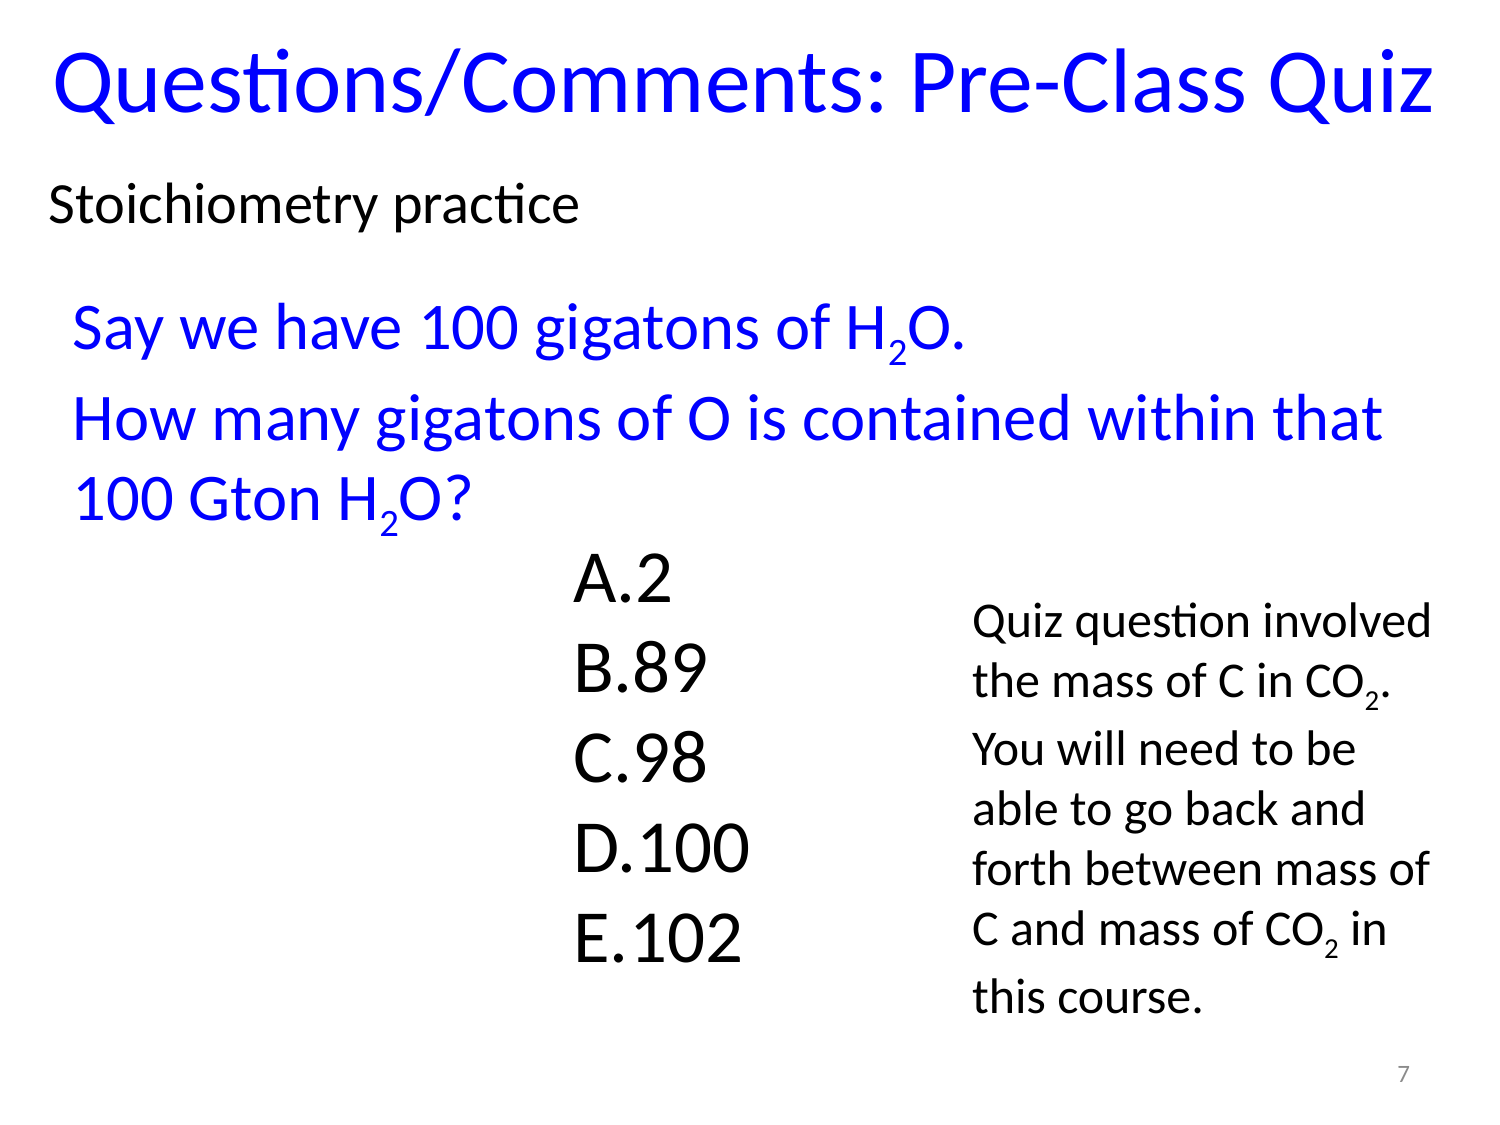

Questions/Comments: Pre-Class Quiz
Stoichiometry practice
Say we have 100 gigatons of H2O.
How many gigatons of O is contained within that 100 Gton H2O?
2
89
98
100
102
Quiz question involved the mass of C in CO2.
You will need to be able to go back and forth between mass of C and mass of CO2 in this course.
7